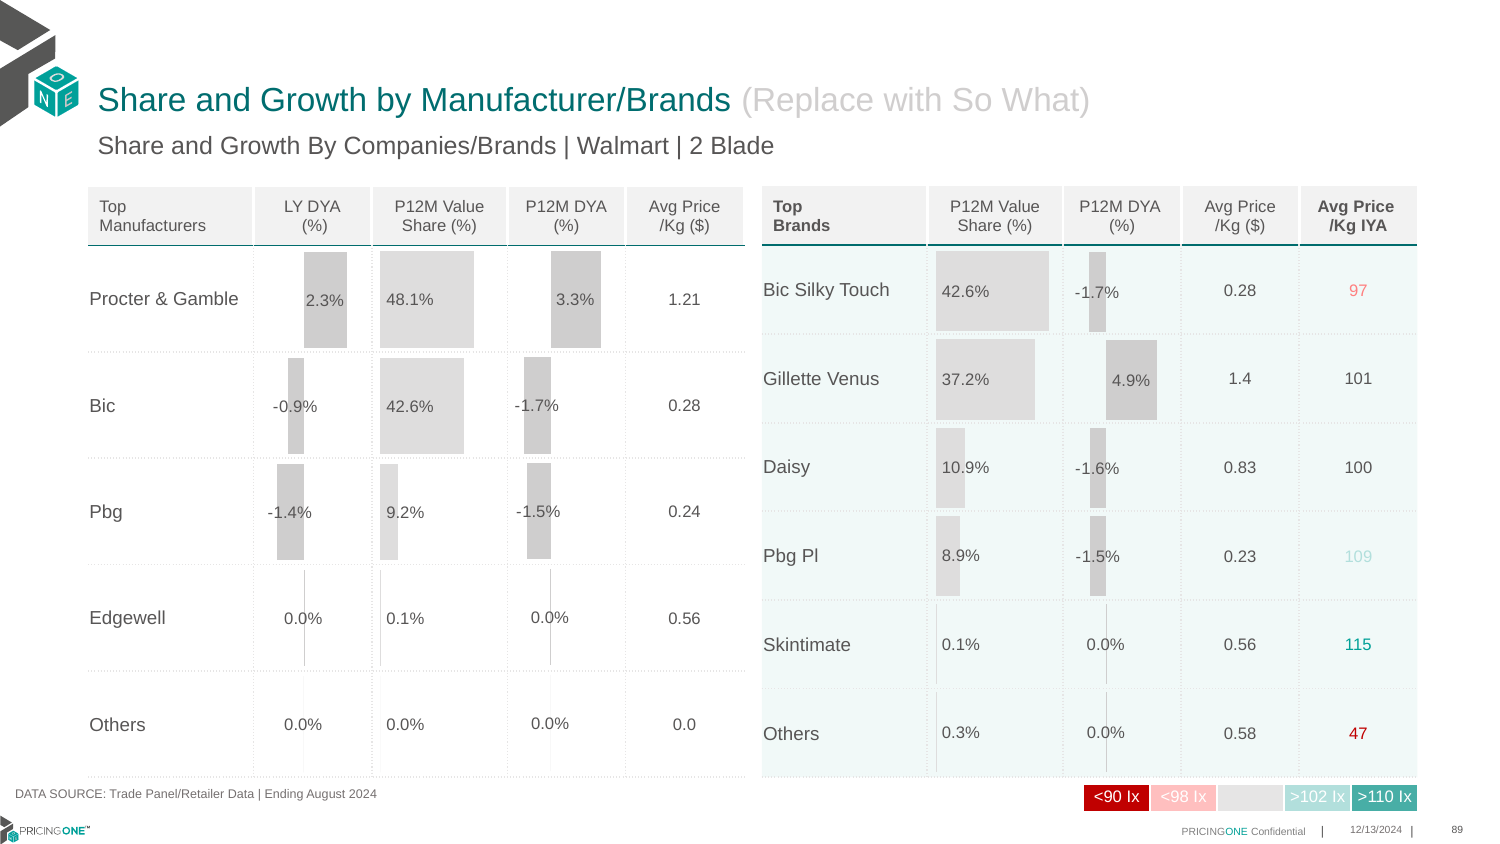

# Share and Growth by Manufacturer/Brands (Replace with So What)

Share and Growth By Companies/Brands | Walmart | 2 Blade
| Top Brands | P12M Value Share (%) | P12M DYA (%) | Avg Price /Kg ($) | Avg Price /Kg IYA |
| --- | --- | --- | --- | --- |
| Bic Silky Touch |  |  | 0.28 | 97 |
| Gillette Venus |  |  | 1.4 | 101 |
| Daisy |  |  | 0.83 | 100 |
| Pbg Pl |  |  | 0.23 | 109 |
| Skintimate |  |  | 0.56 | 115 |
| Others |  |  | 0.58 | 47 |
| Top Manufacturers | LY DYA (%) | P12M Value Share (%) | P12M DYA (%) | Avg Price /Kg ($) |
| --- | --- | --- | --- | --- |
| Procter & Gamble |  |  |  | 1.21 |
| Bic |  |  |  | 0.28 |
| Pbg |  |  |  | 0.24 |
| Edgewell |  |  |  | 0.56 |
| Others |  |  |  | 0.0 |

### Chart

| Category | Share DYA P12M |
|---|---|
|  | 0.03262042743139104 |

### Chart

| Category | Value Share P12M |
|---|---|
|  | 0.4807248739625755 |

### Chart

| Category | Share DYA LY |
|---|---|
|  | 0.023093447988469684 |

### Chart

| Category | Value Share |
|---|---|
|  | 0.4261478899802577 |

### Chart

| Category | Share DYA |
|---|---|
|  | -0.01714841839653103 |
DATA SOURCE: Trade Panel/Retailer Data | Ending August 2024
| <90 Ix | <98 Ix |  | >102 Ix | >110 Ix |
| --- | --- | --- | --- | --- |

12/13/2024
89